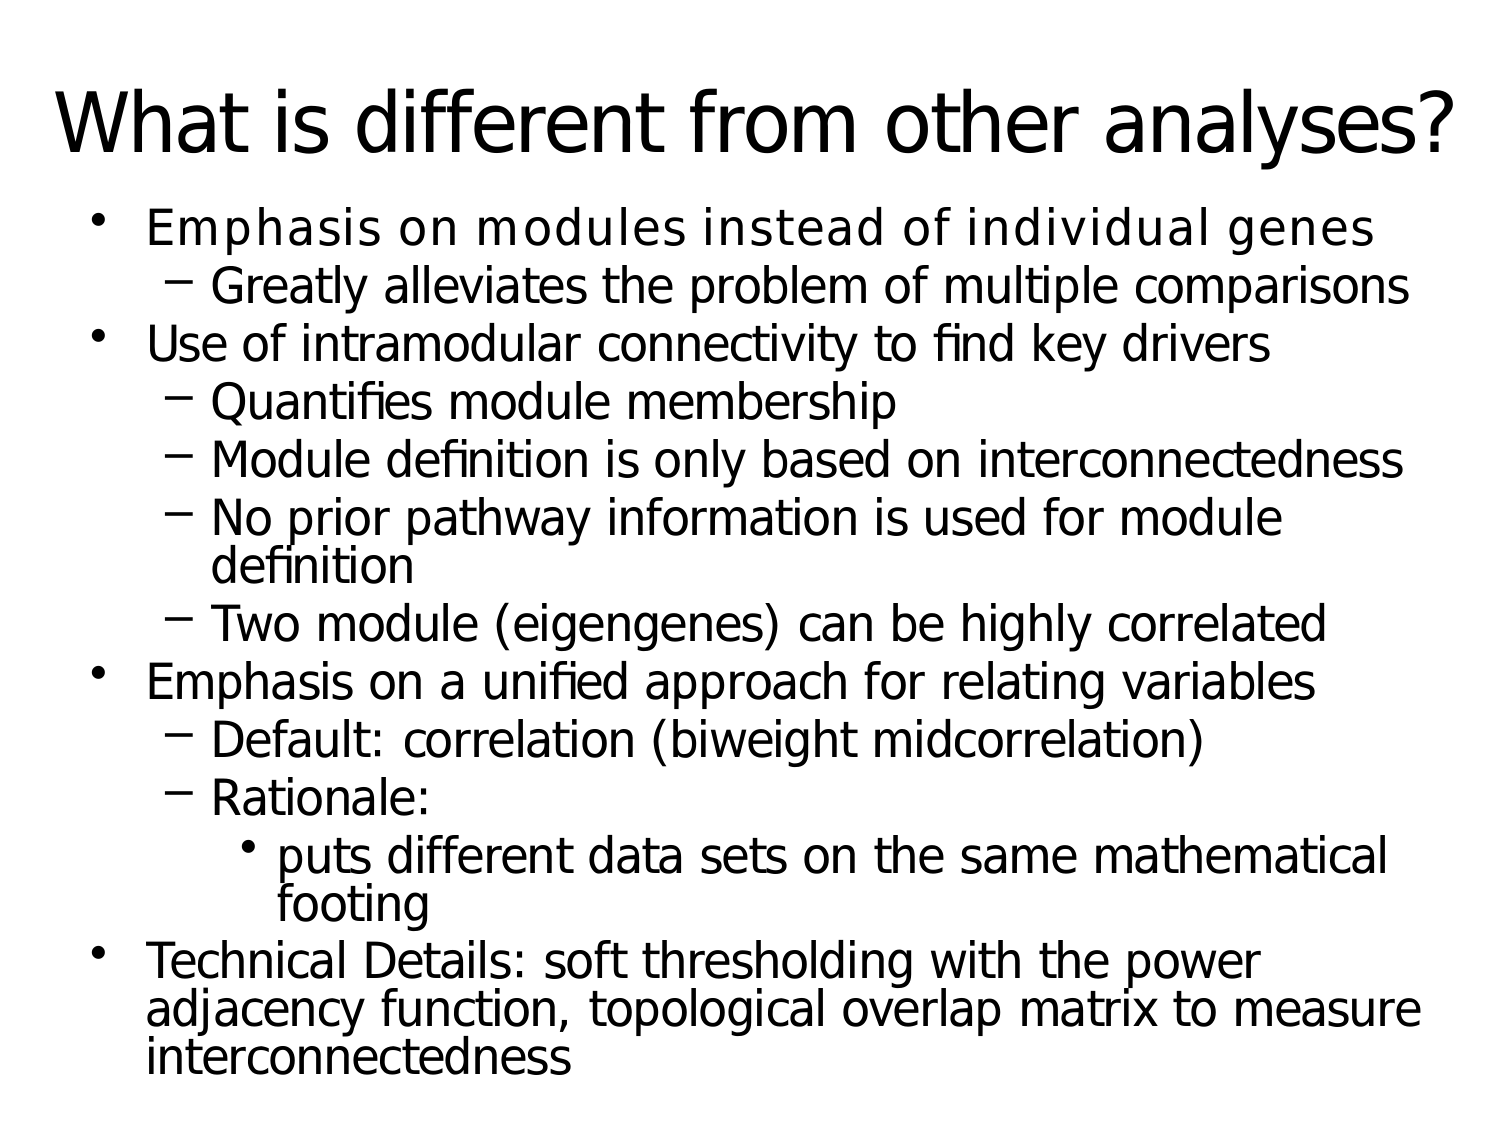

# What is different from other analyses?
Emphasis on modules instead of individual genes
Greatly alleviates the problem of multiple comparisons
Use of intramodular connectivity to find key drivers
Quantifies module membership
Module definition is only based on interconnectedness
No prior pathway information is used for module definition
Two module (eigengenes) can be highly correlated
Emphasis on a unified approach for relating variables
Default: correlation (biweight midcorrelation)
Rationale:
puts different data sets on the same mathematical footing
Technical Details: soft thresholding with the power adjacency function, topological overlap matrix to measure interconnectedness